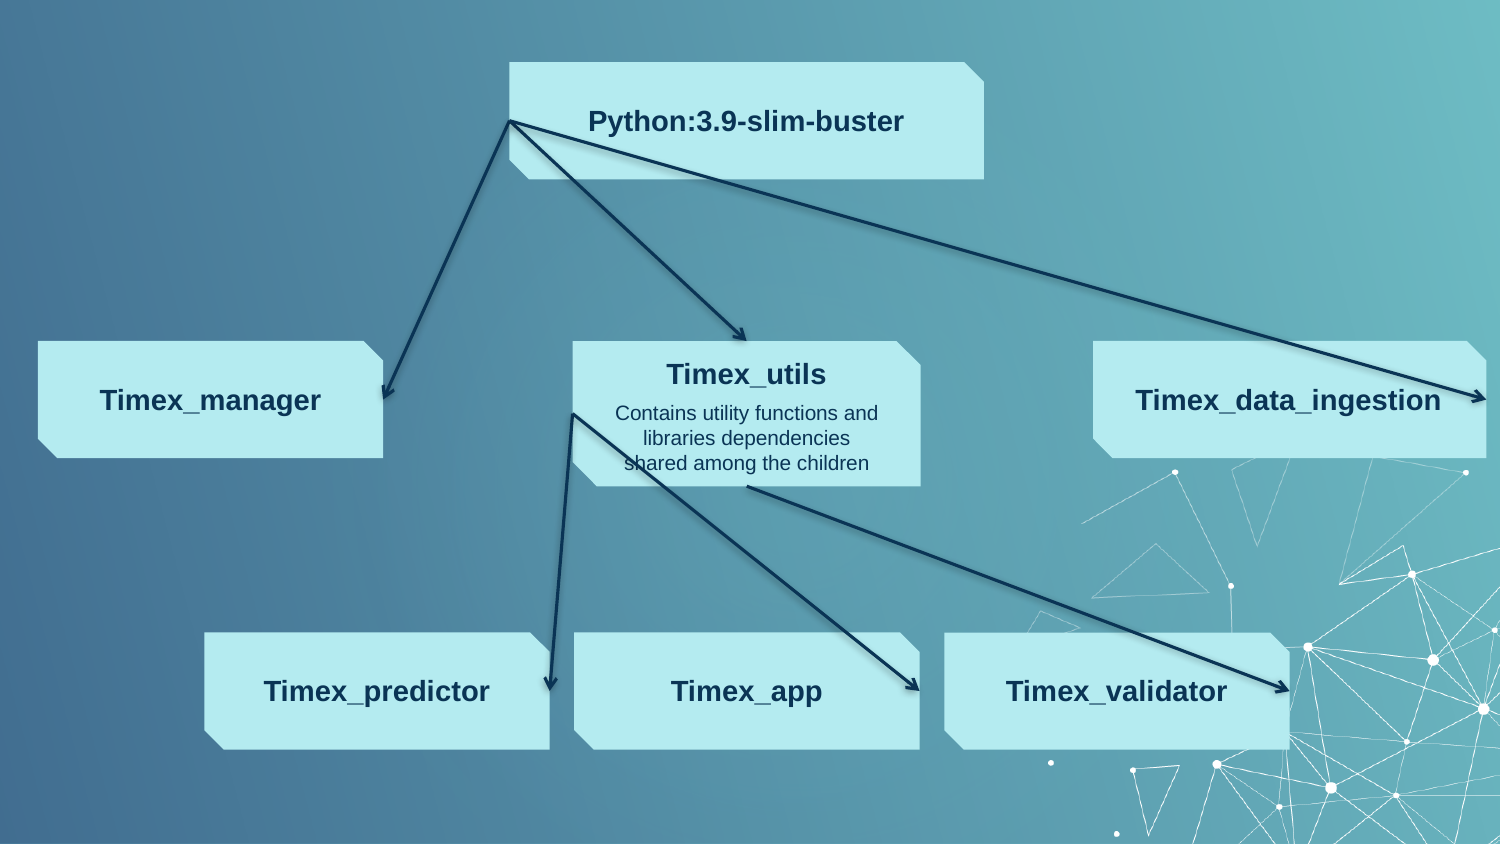

Python:3.9-slim-buster

Timex_manager

Timex_utils
Contains utility functions and libraries dependencies shared among the children

Timex_predictor

Timex_app

Timex_validator

Timex_data_ingestion